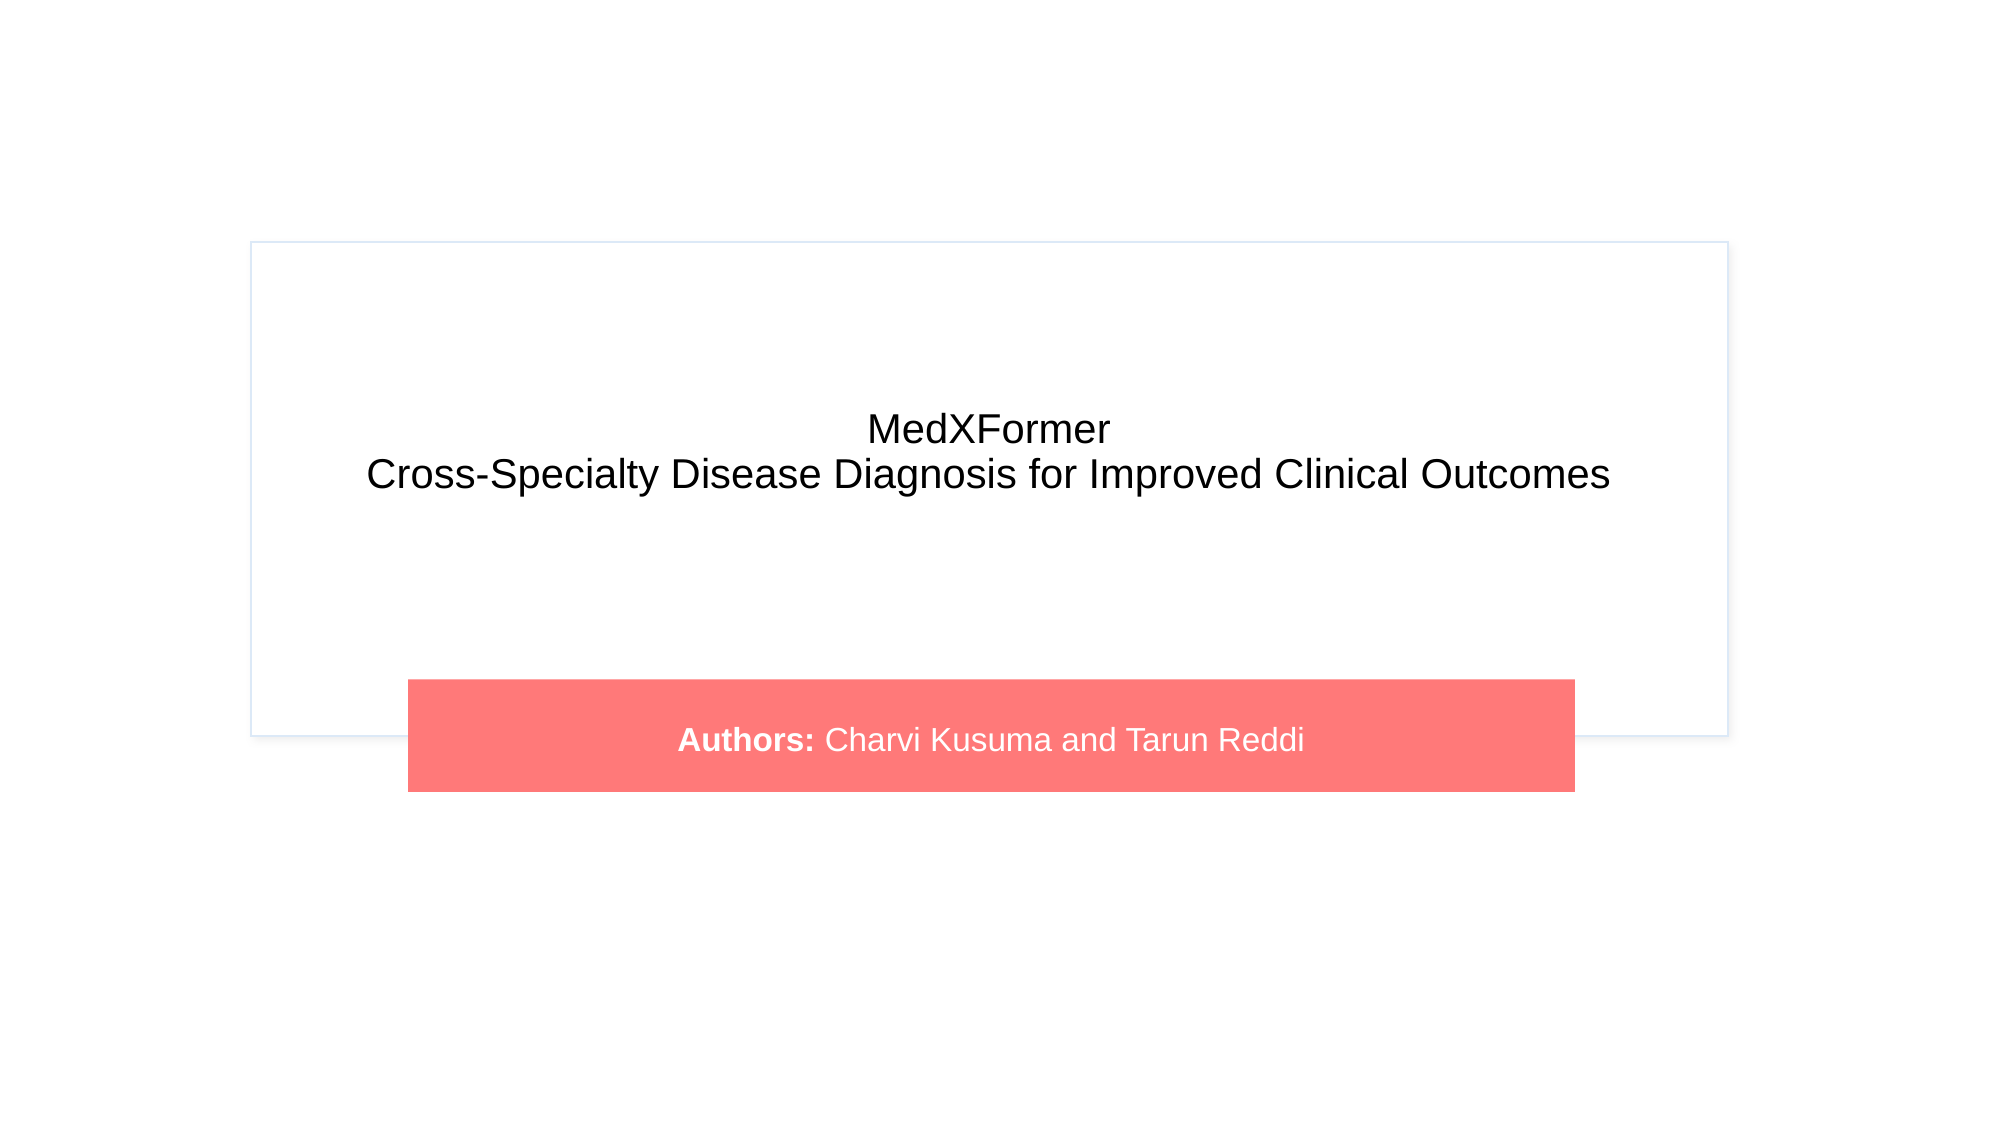

# MedXFormer Cross-Specialty Disease Diagnosis for Improved Clinical Outcomes
Authors: Charvi Kusuma and Tarun Reddi